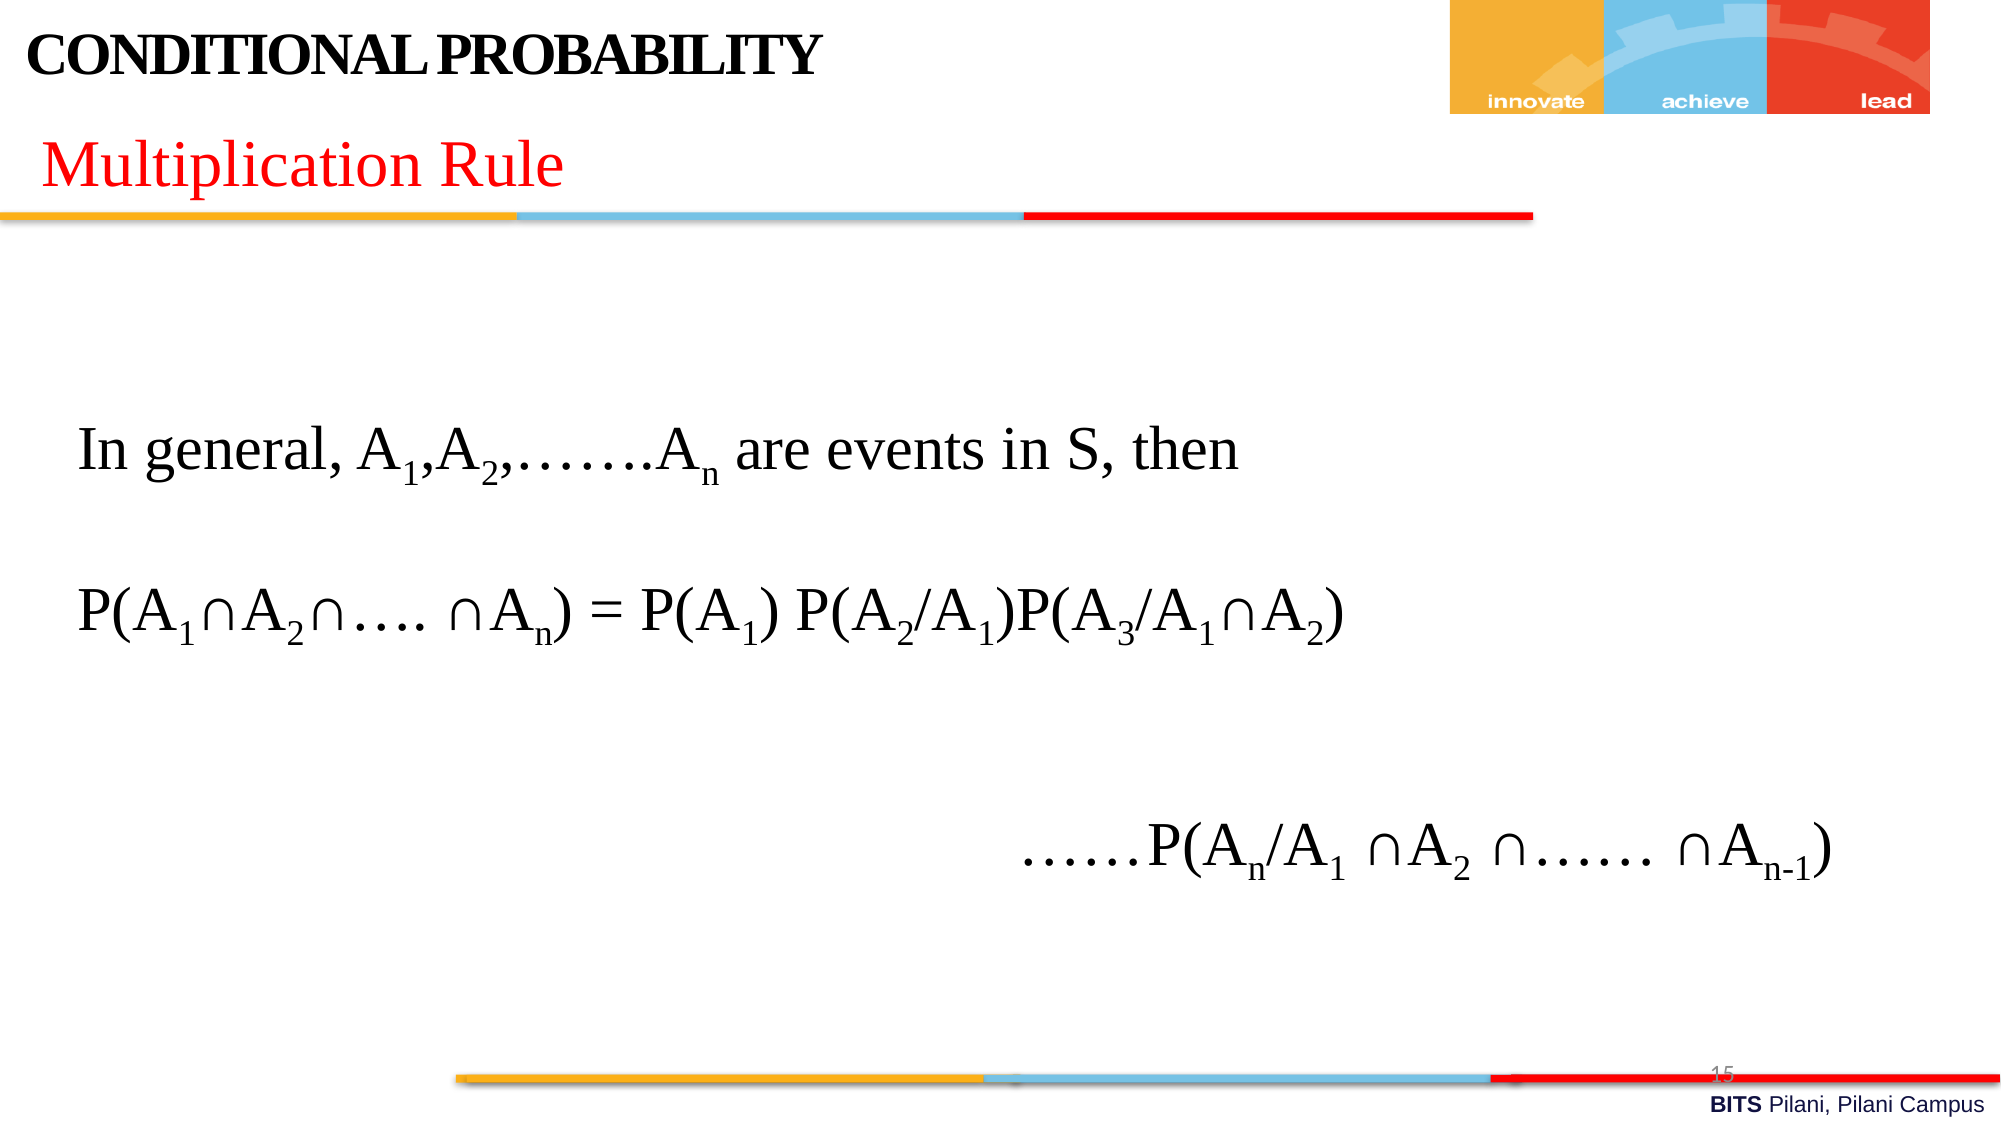

CONDITIONAL PROBABILITY
Multiplication Rule

In general, A1,A2,…….An are events in S, then

P(A1∩A2∩…. ∩An) = P(A1) P(A2/A1)P(A3/A1∩A2)
                                                            ……P(An/A1 ∩A2 ∩…… ∩An-1)

15